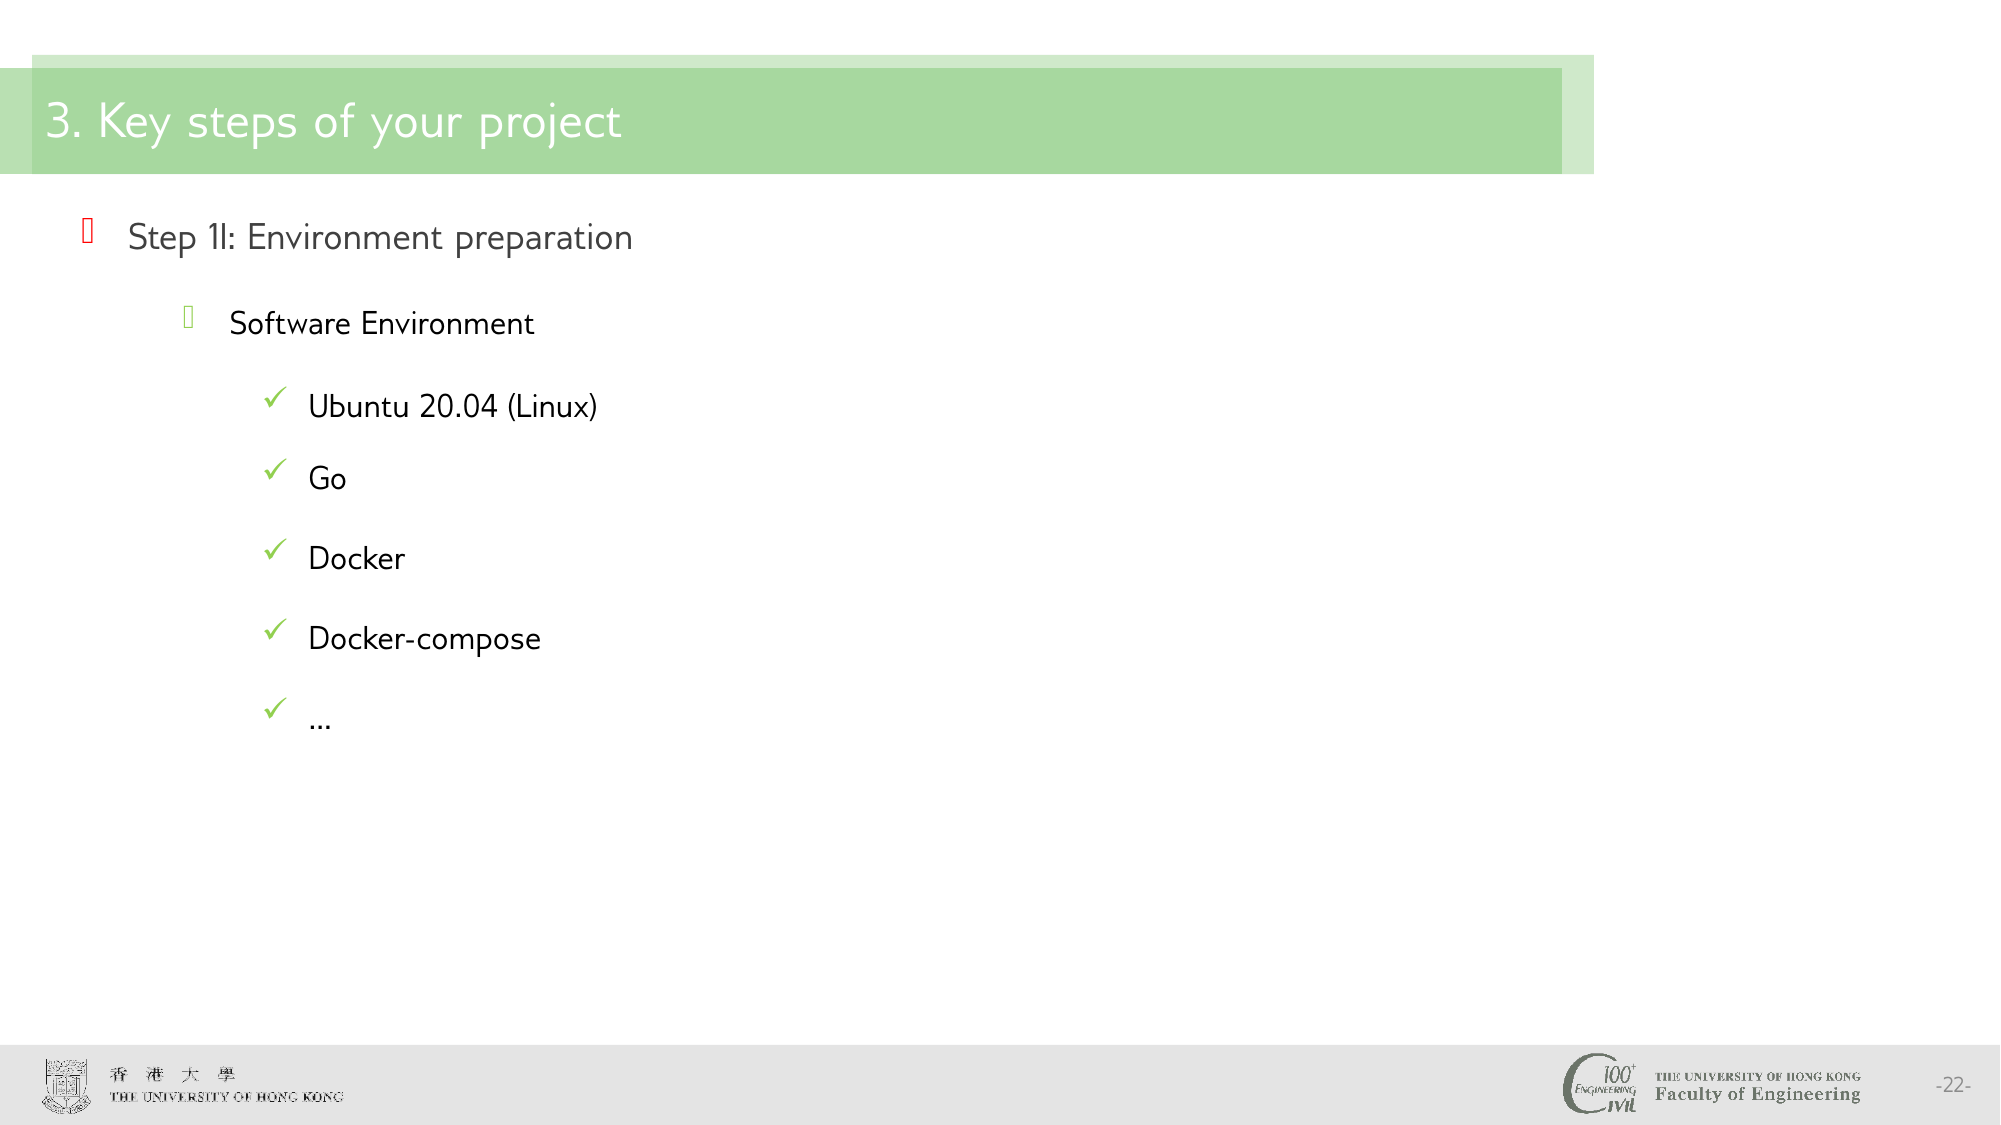

# 3. Key steps of your project
Step 1I: Environment preparation
Software Environment
Ubuntu 20.04 (Linux)
Go
Docker
Docker-compose
…
-22-